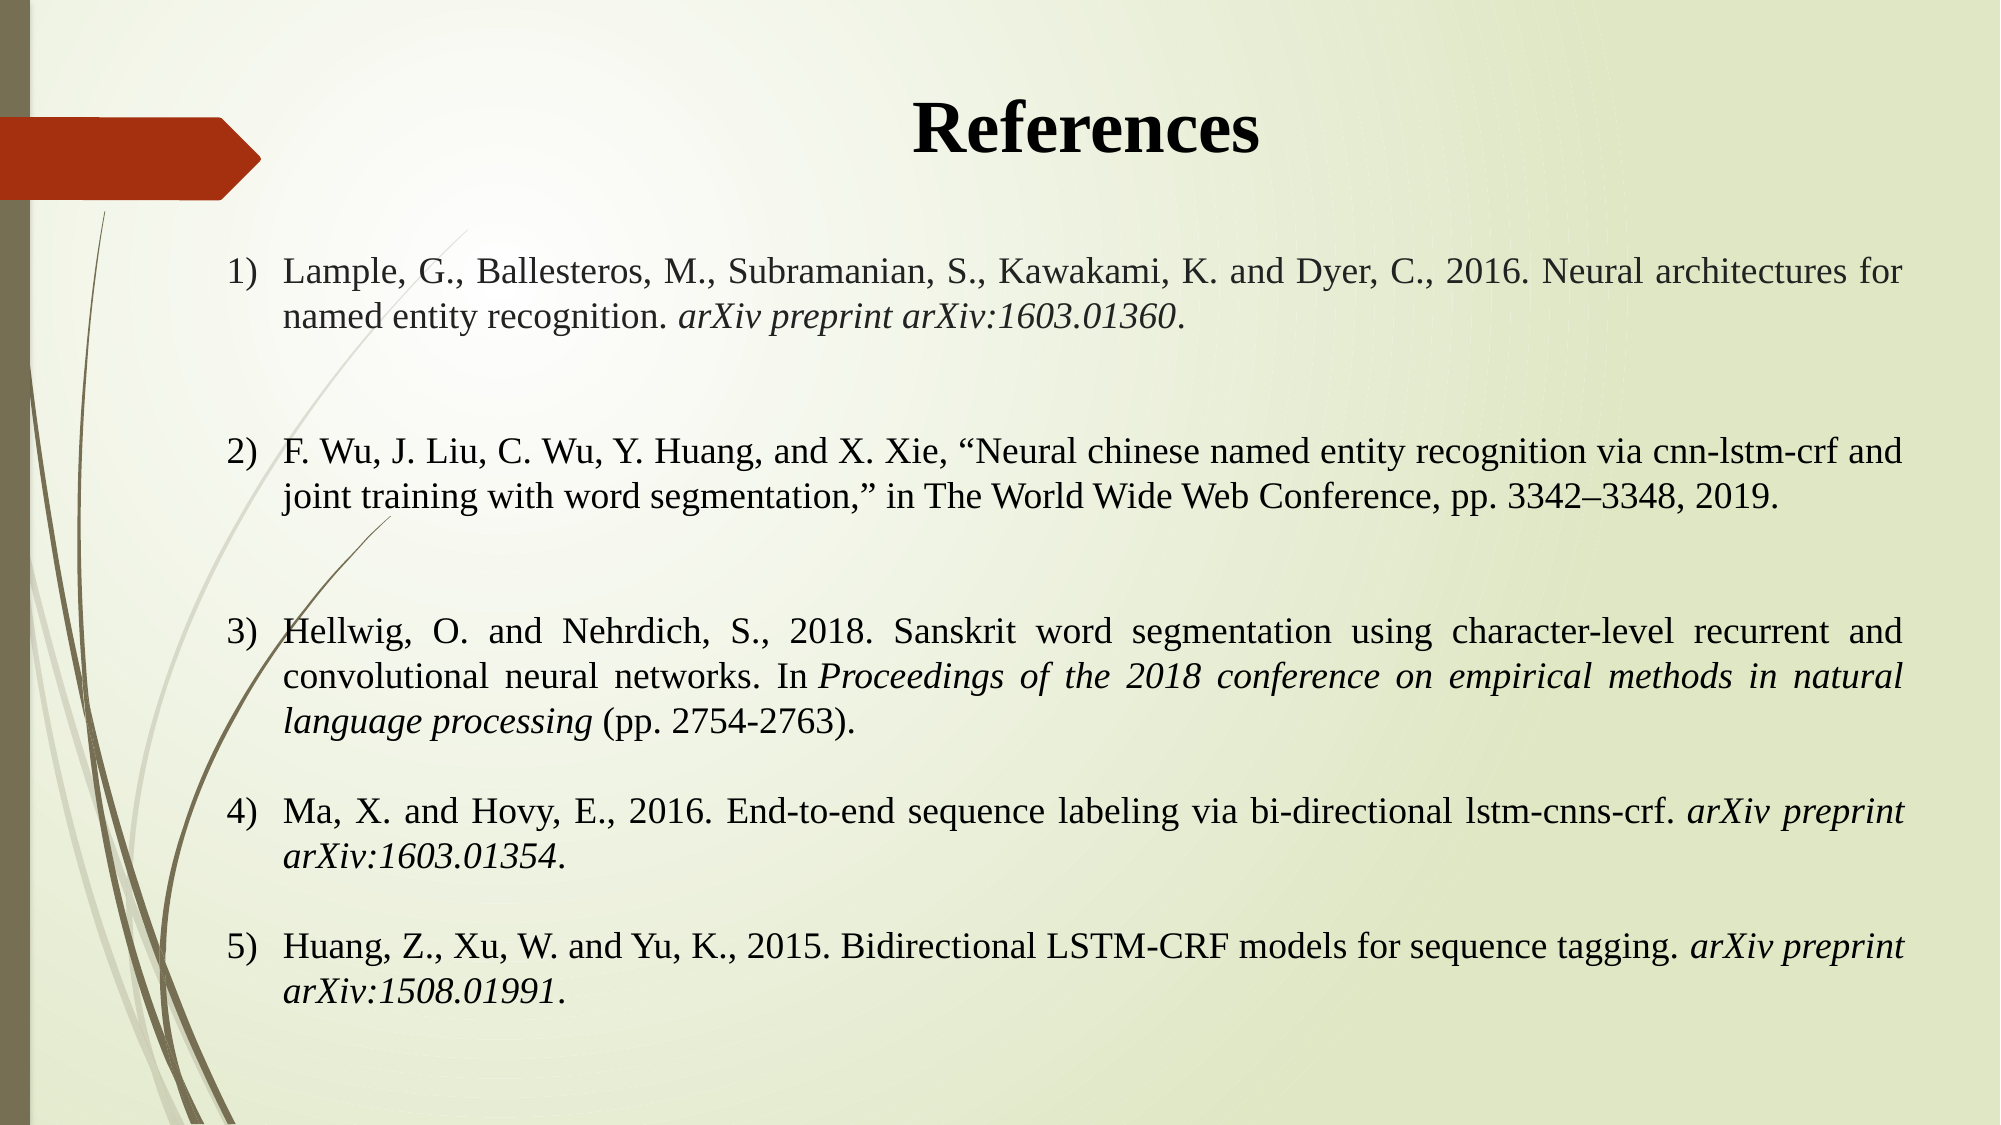

References

Lample, G., Ballesteros, M., Subramanian, S., Kawakami, K. and Dyer, C., 2016. Neural architectures for named entity recognition. arXiv preprint arXiv:1603.01360.

F. Wu, J. Liu, C. Wu, Y. Huang, and X. Xie, “Neural chinese named entity recognition via cnn-lstm-crf and joint training with word segmentation,” in The World Wide Web Conference, pp. 3342–3348, 2019.

Hellwig, O. and Nehrdich, S., 2018. Sanskrit word segmentation using character-level recurrent and convolutional neural networks. In Proceedings of the 2018 conference on empirical methods in natural language processing (pp. 2754-2763).

Ma, X. and Hovy, E., 2016. End-to-end sequence labeling via bi-directional lstm-cnns-crf. arXiv preprint arXiv:1603.01354.

Huang, Z., Xu, W. and Yu, K., 2015. Bidirectional LSTM-CRF models for sequence tagging. arXiv preprint arXiv:1508.01991.